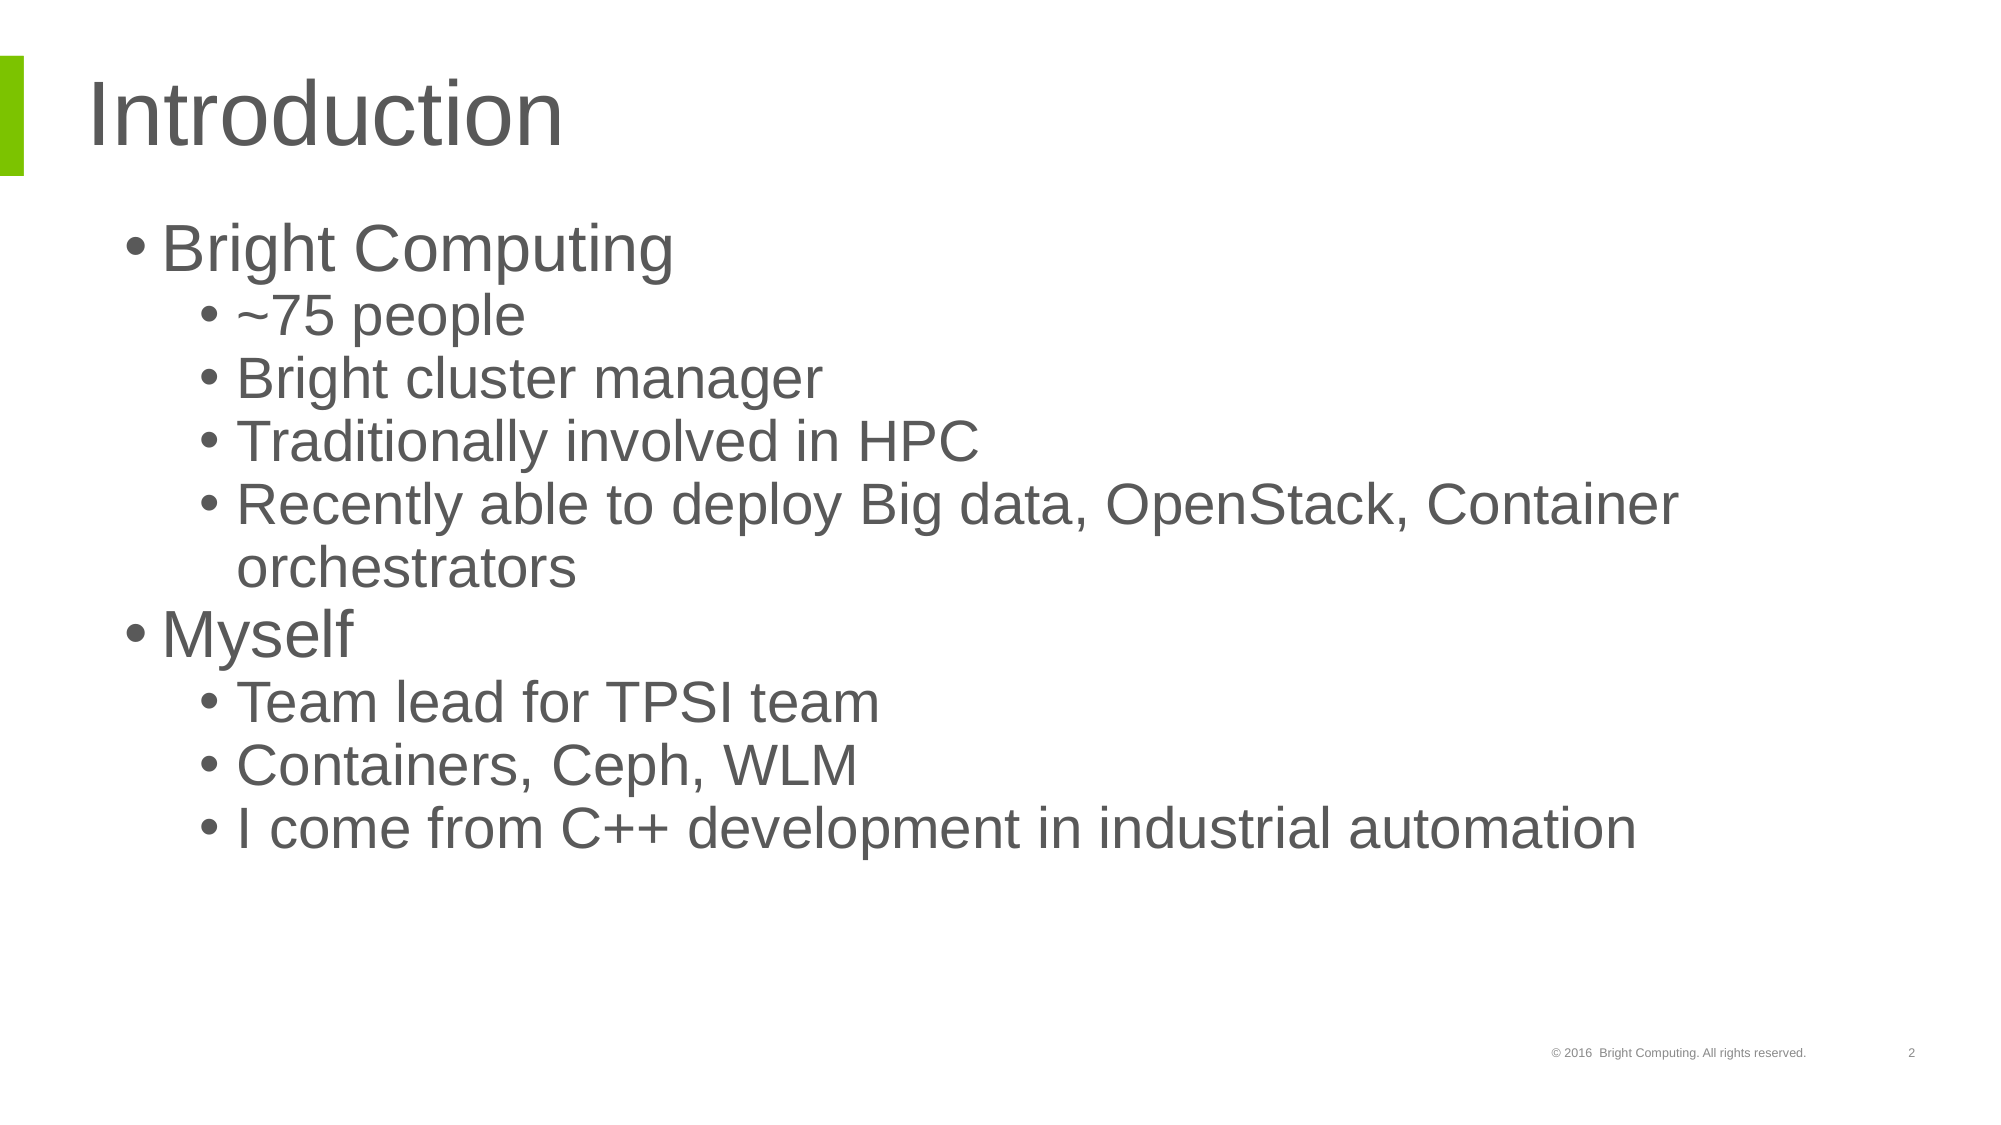

# Introduction
Bright Computing
~75 people
Bright cluster manager
Traditionally involved in HPC
Recently able to deploy Big data, OpenStack, Container orchestrators
Myself
Team lead for TPSI team
Containers, Ceph, WLM
I come from C++ development in industrial automation